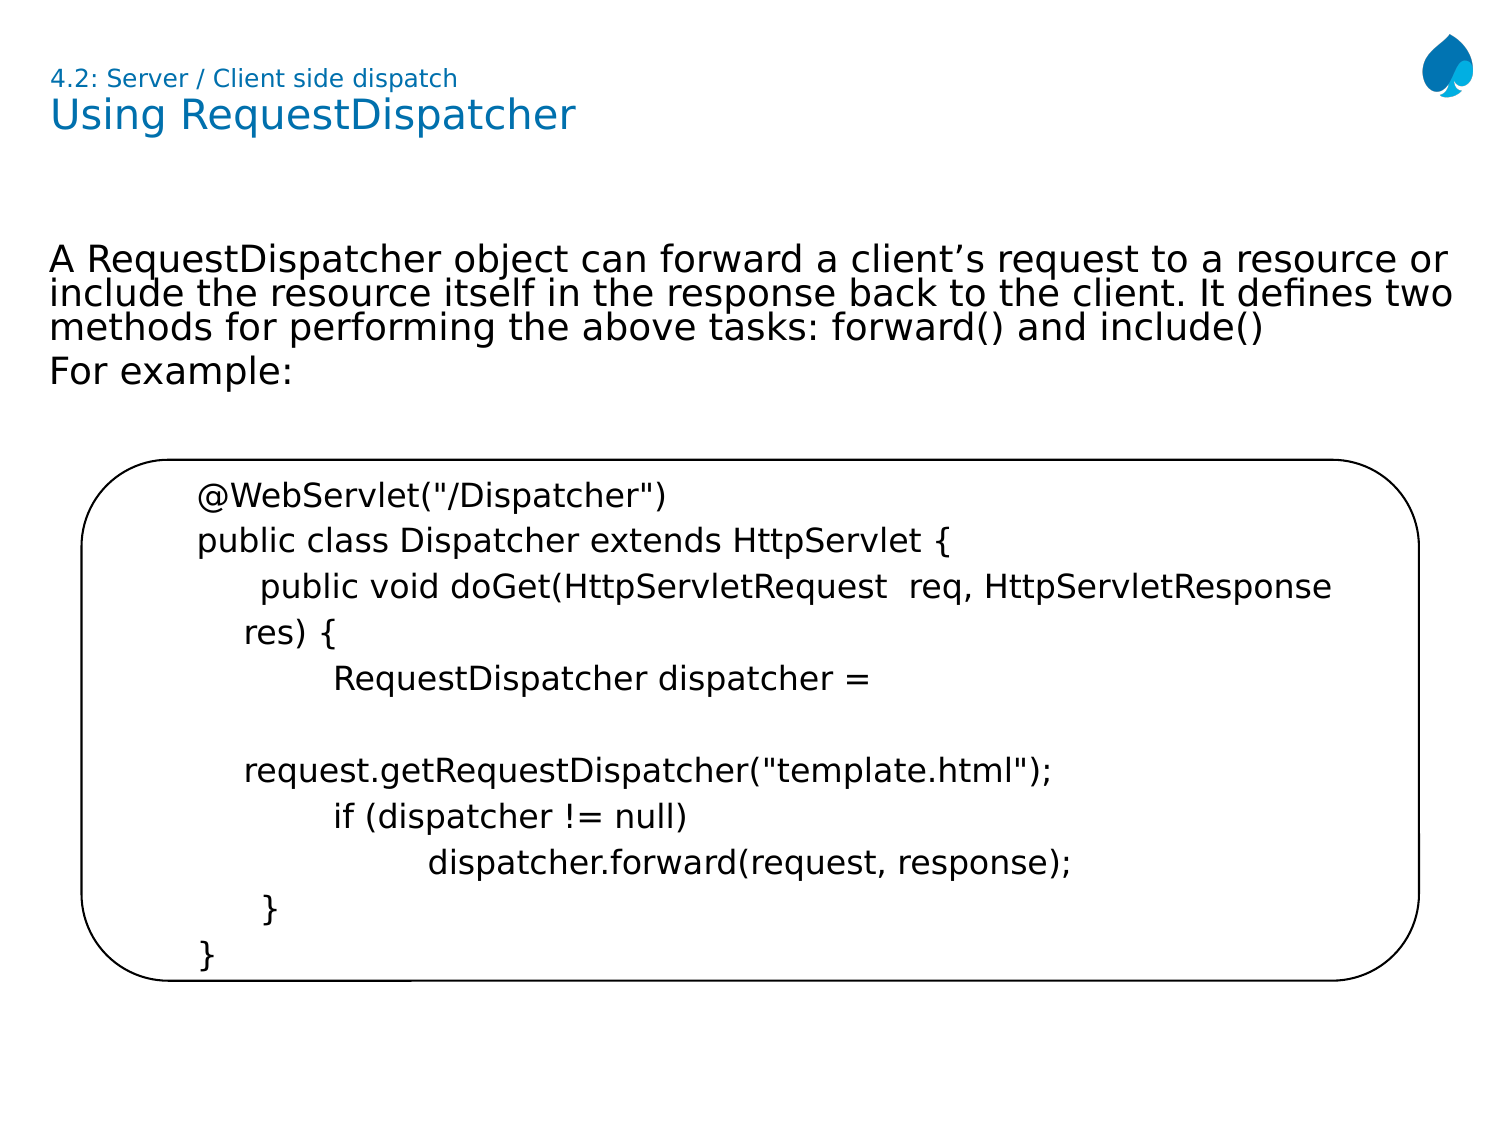

# 4.2: Server / Client side dispatch Using RequestDispatcher
A RequestDispatcher object can forward a client’s request to a resource or include the resource itself in the response back to the client. It defines two methods for performing the above tasks: forward() and include()
For example:

@WebServlet("/Dispatcher")
public class Dispatcher extends HttpServlet {
      public void doGet(HttpServletRequest  req, HttpServletResponse res) {
             RequestDispatcher dispatcher =
                                     request.getRequestDispatcher("template.html");
             if (dispatcher != null)
                      dispatcher.forward(request, response);
      }
}